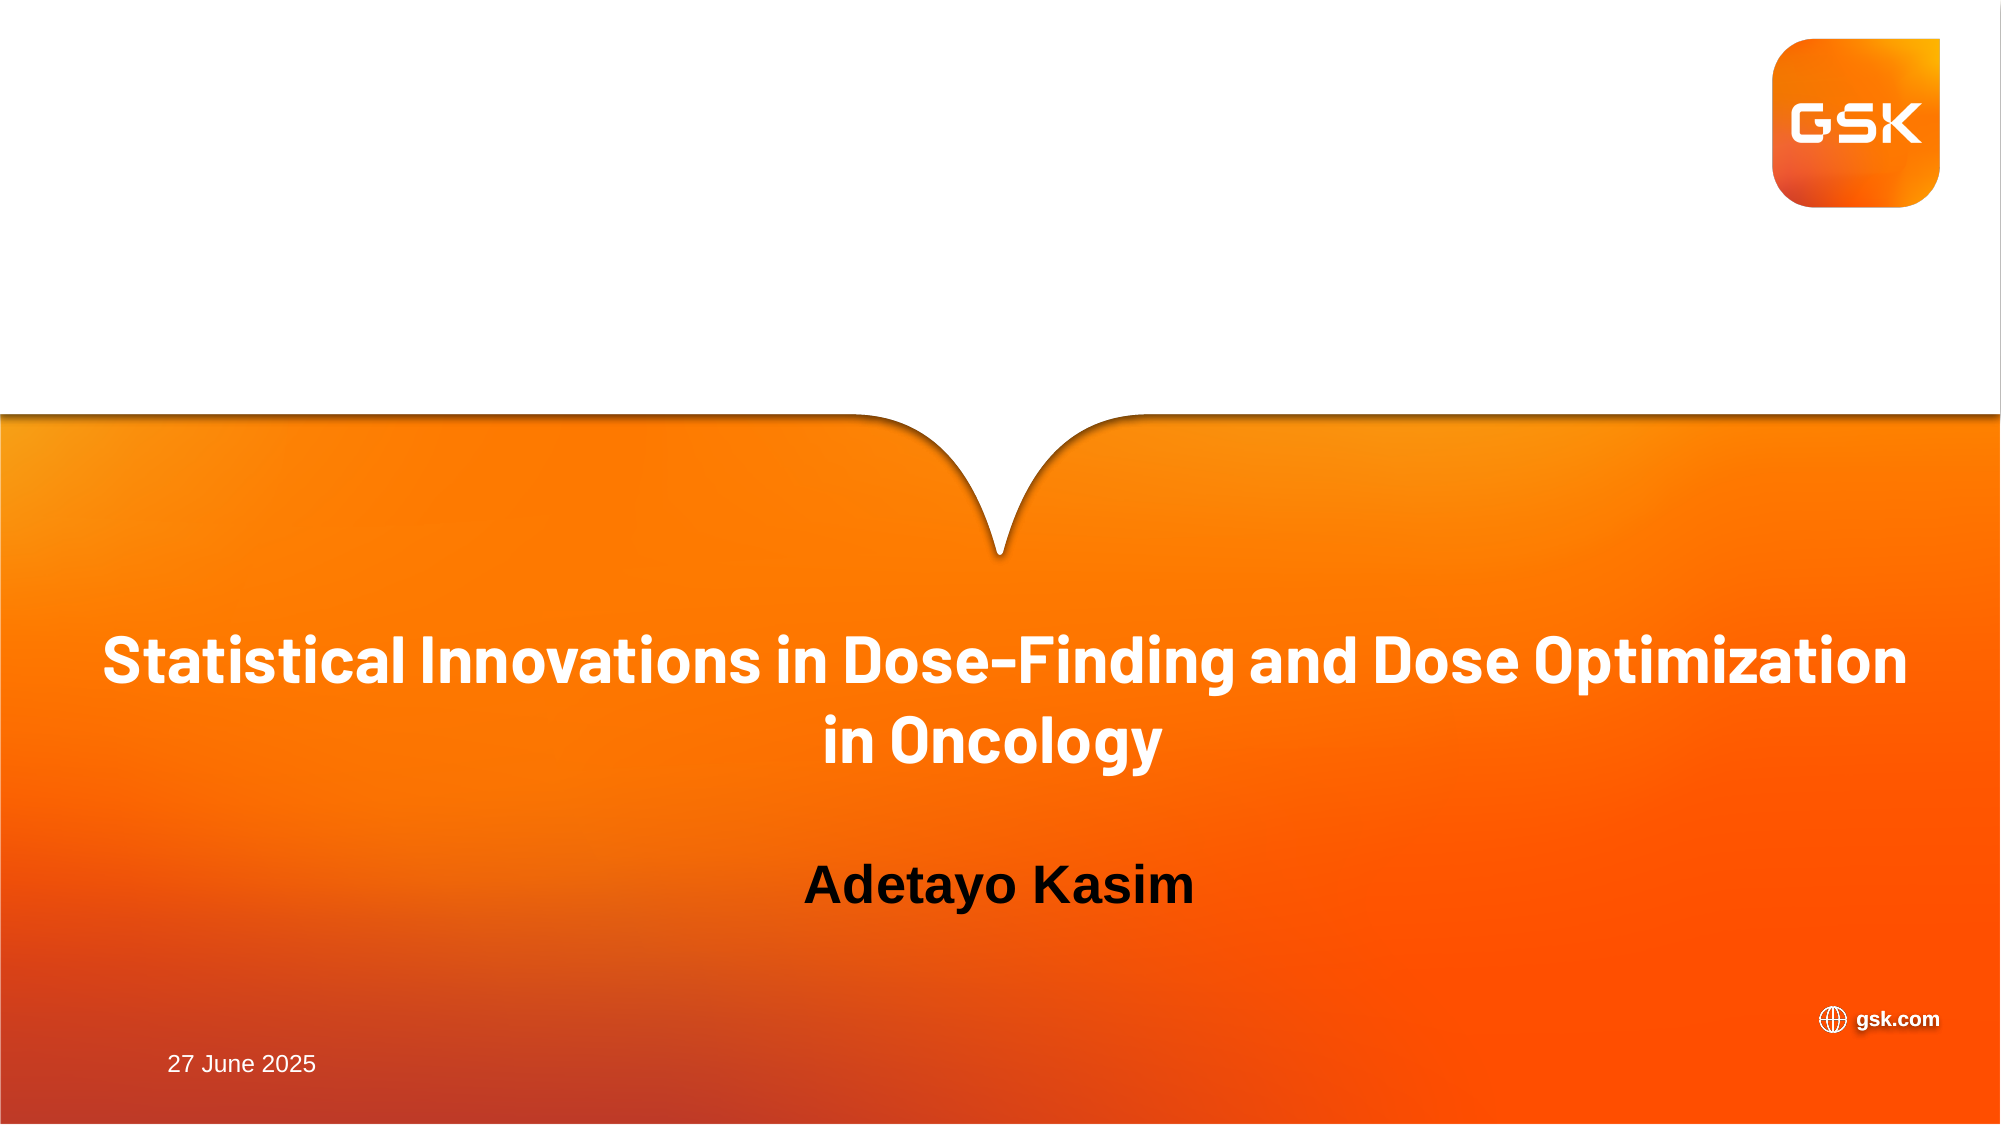

# Statistical Innovations in Dose-Finding and Dose Optimization in Oncology
Adetayo Kasim
27 June 2025